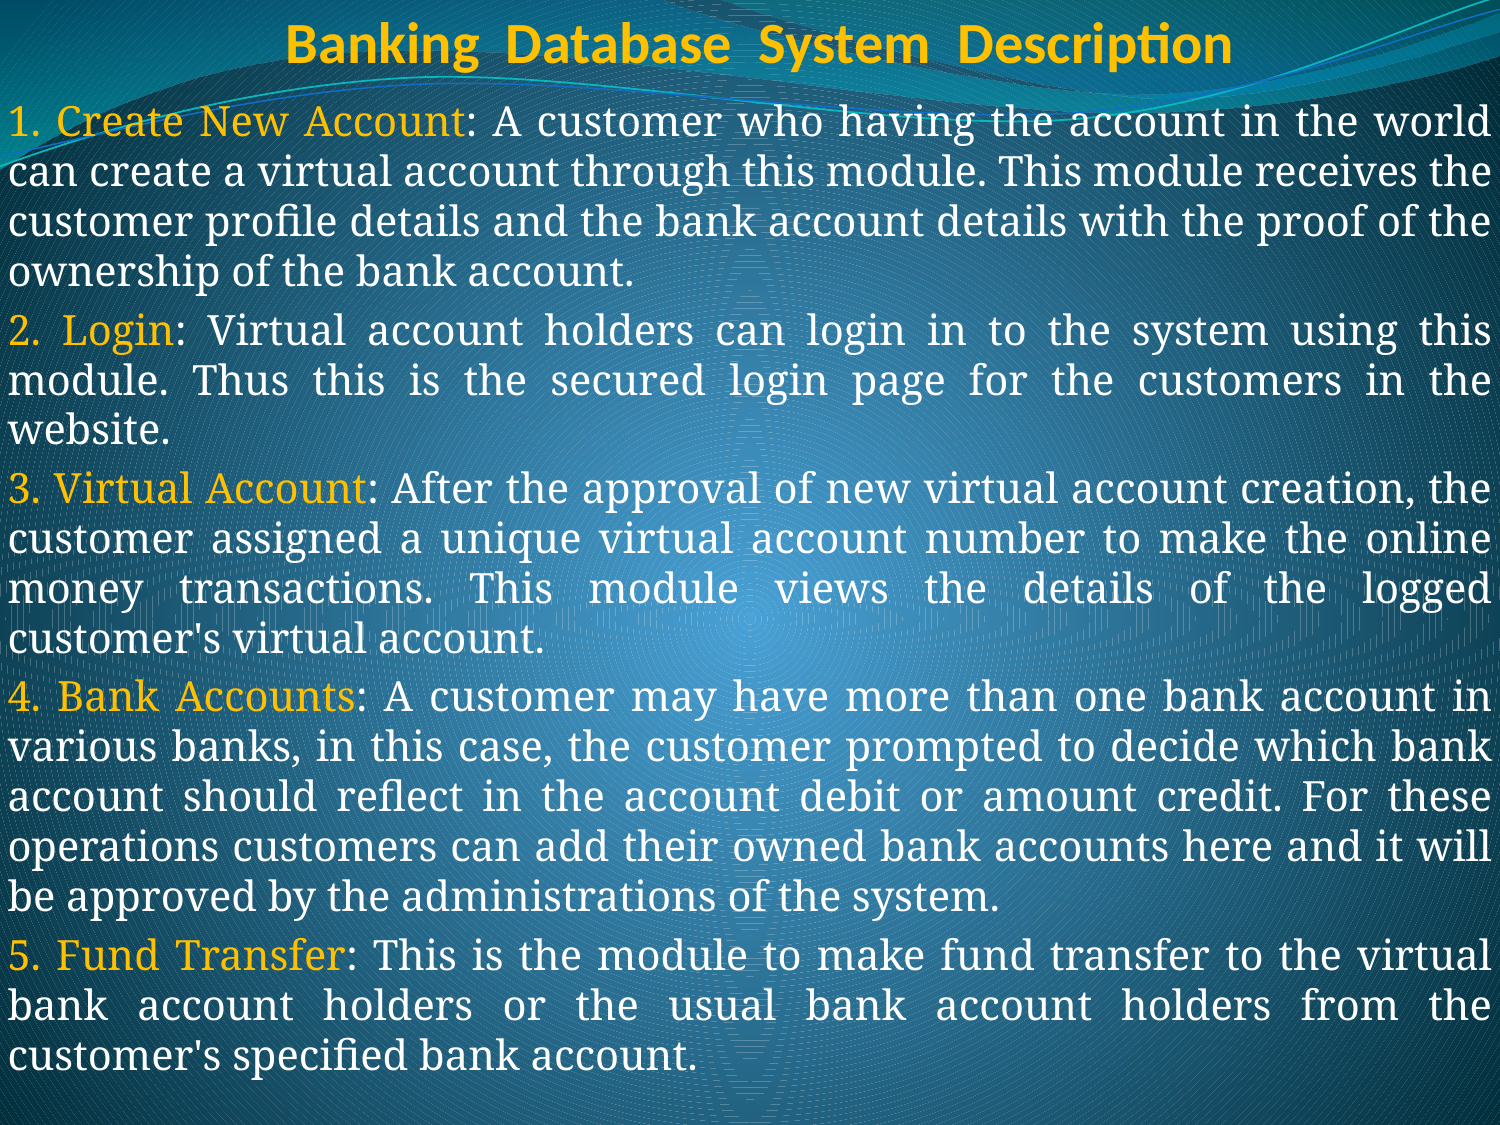

# Banking  Database  System  Description
1. Create New Account: A customer who having the account in the world can create a virtual account through this module. This module receives the customer profile details and the bank account details with the proof of the ownership of the bank account.
2. Login: Virtual account holders can login in to the system using this module. Thus this is the secured login page for the customers in the website.
3. Virtual Account: After the approval of new virtual account creation, the customer assigned a unique virtual account number to make the online money transactions. This module views the details of the logged customer's virtual account.
4. Bank Accounts: A customer may have more than one bank account in various banks, in this case, the customer prompted to decide which bank account should reflect in the account debit or amount credit. For these operations customers can add their owned bank accounts here and it will be approved by the administrations of the system.
5. Fund Transfer: This is the module to make fund transfer to the virtual bank account holders or the usual bank account holders from the customer's specified bank account.